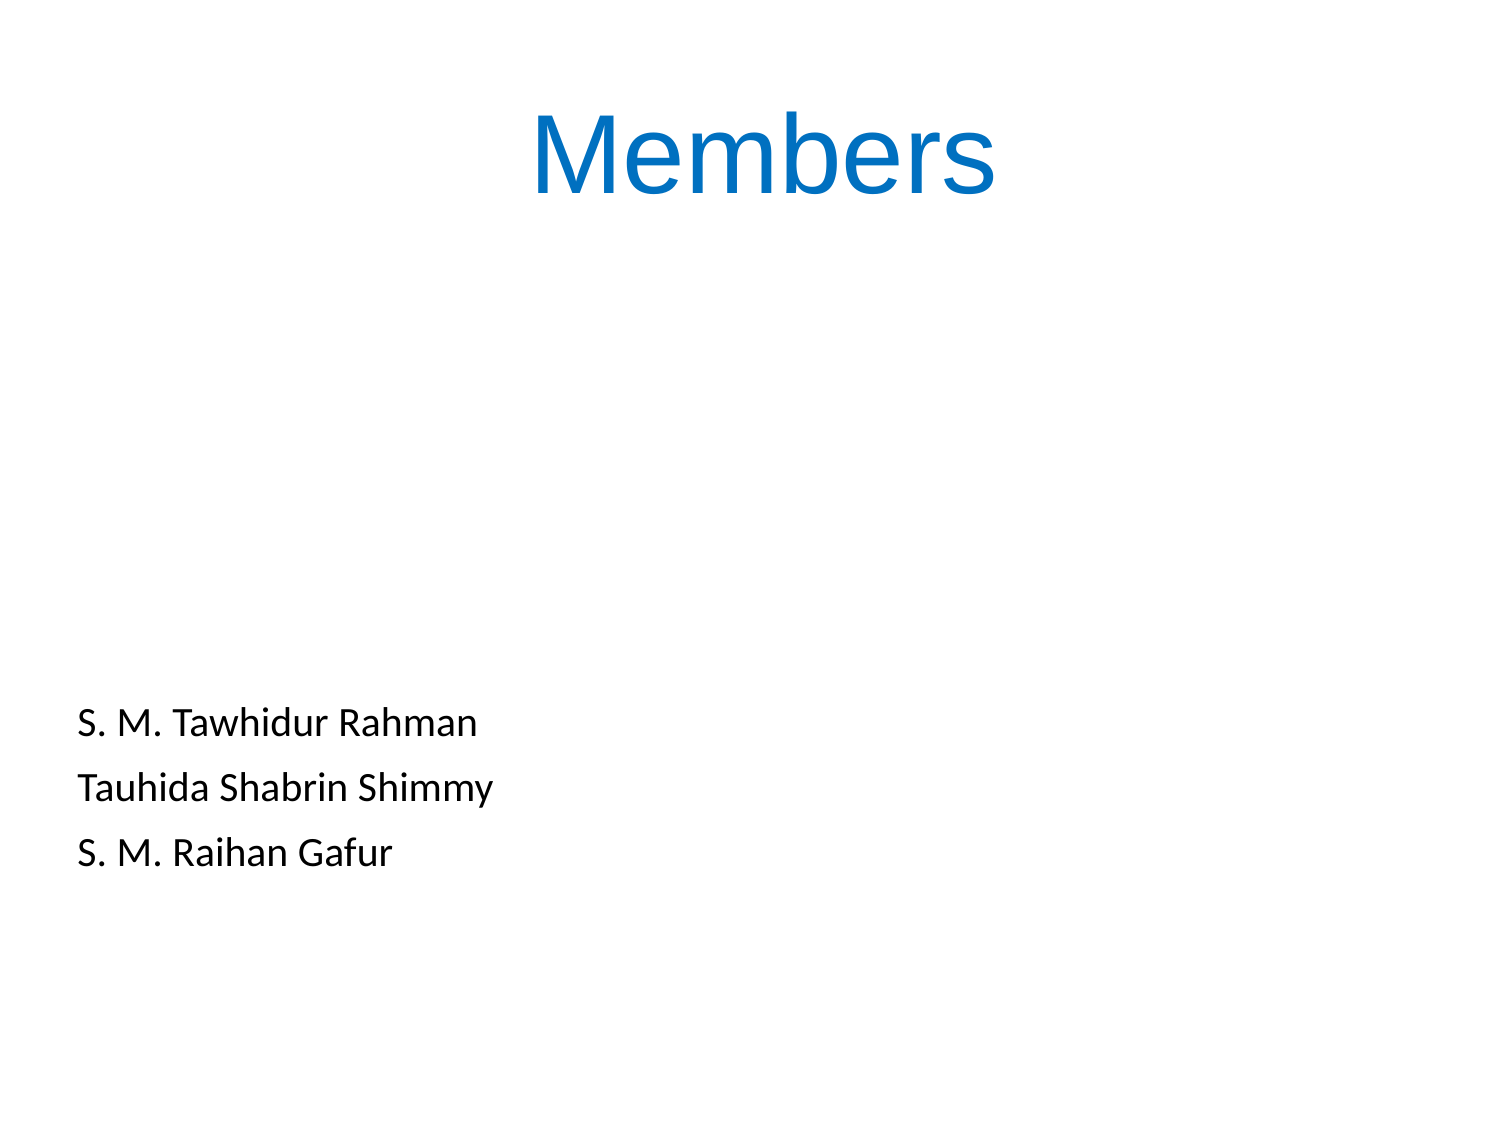

Members
S. M. Tawhidur Rahman

Tauhida Shabrin Shimmy

S. M. Raihan Gafur